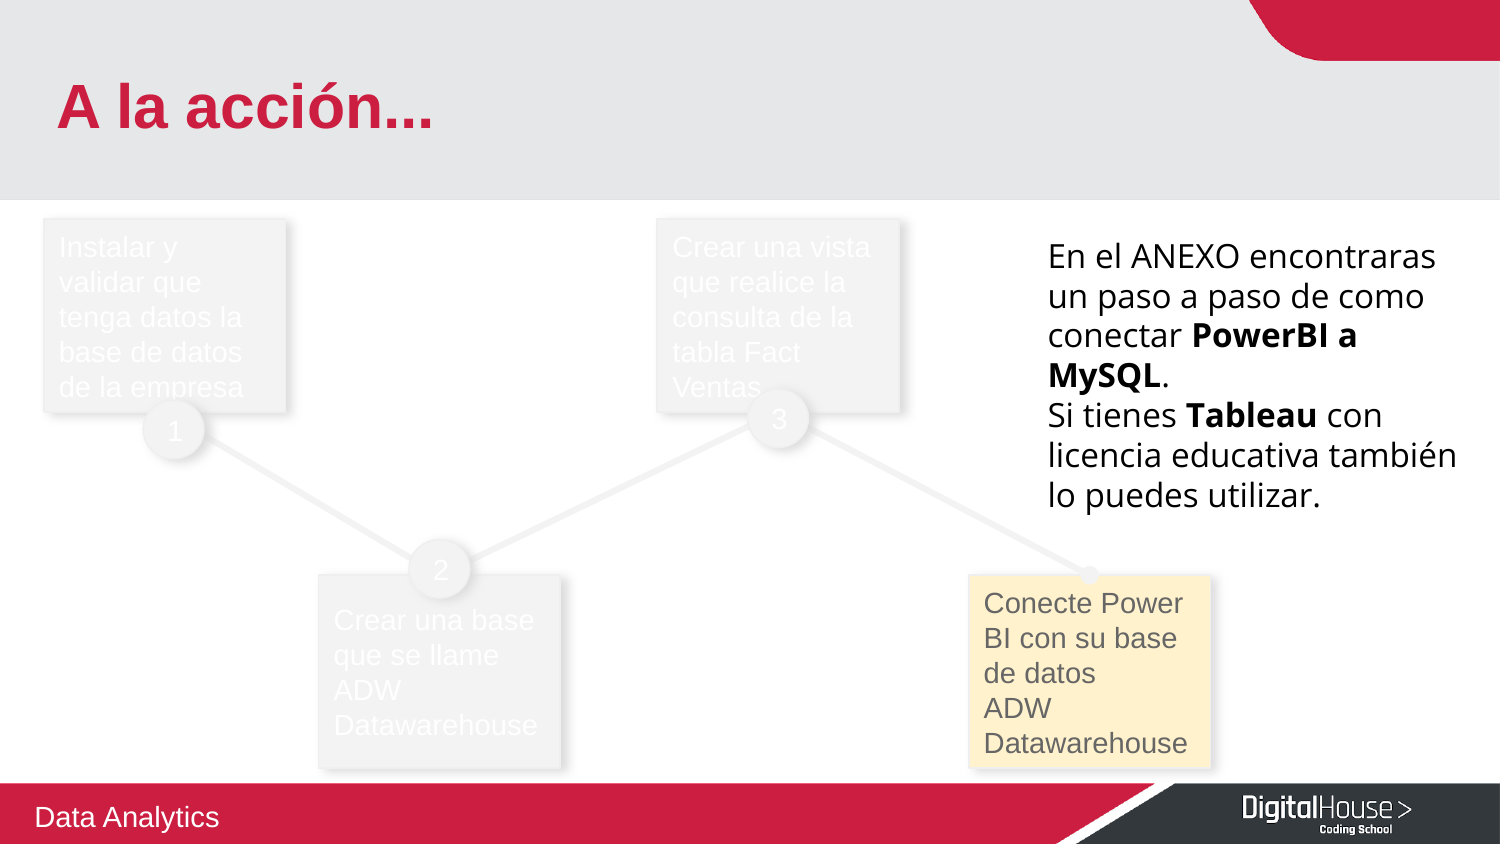

# A la acción...
Instalar y validar que tenga datos la base de datos de la empresa
Crear una vista que realice la consulta de la tabla Fact Ventas
En el ANEXO encontraras un paso a paso de como conectar PowerBI a MySQL.
Si tienes Tableau con licencia educativa también lo puedes utilizar.

3
1
2
Crear una base que se llame ADW Datawarehouse
Conecte Power BI con su base de datos
ADW Datawarehouse